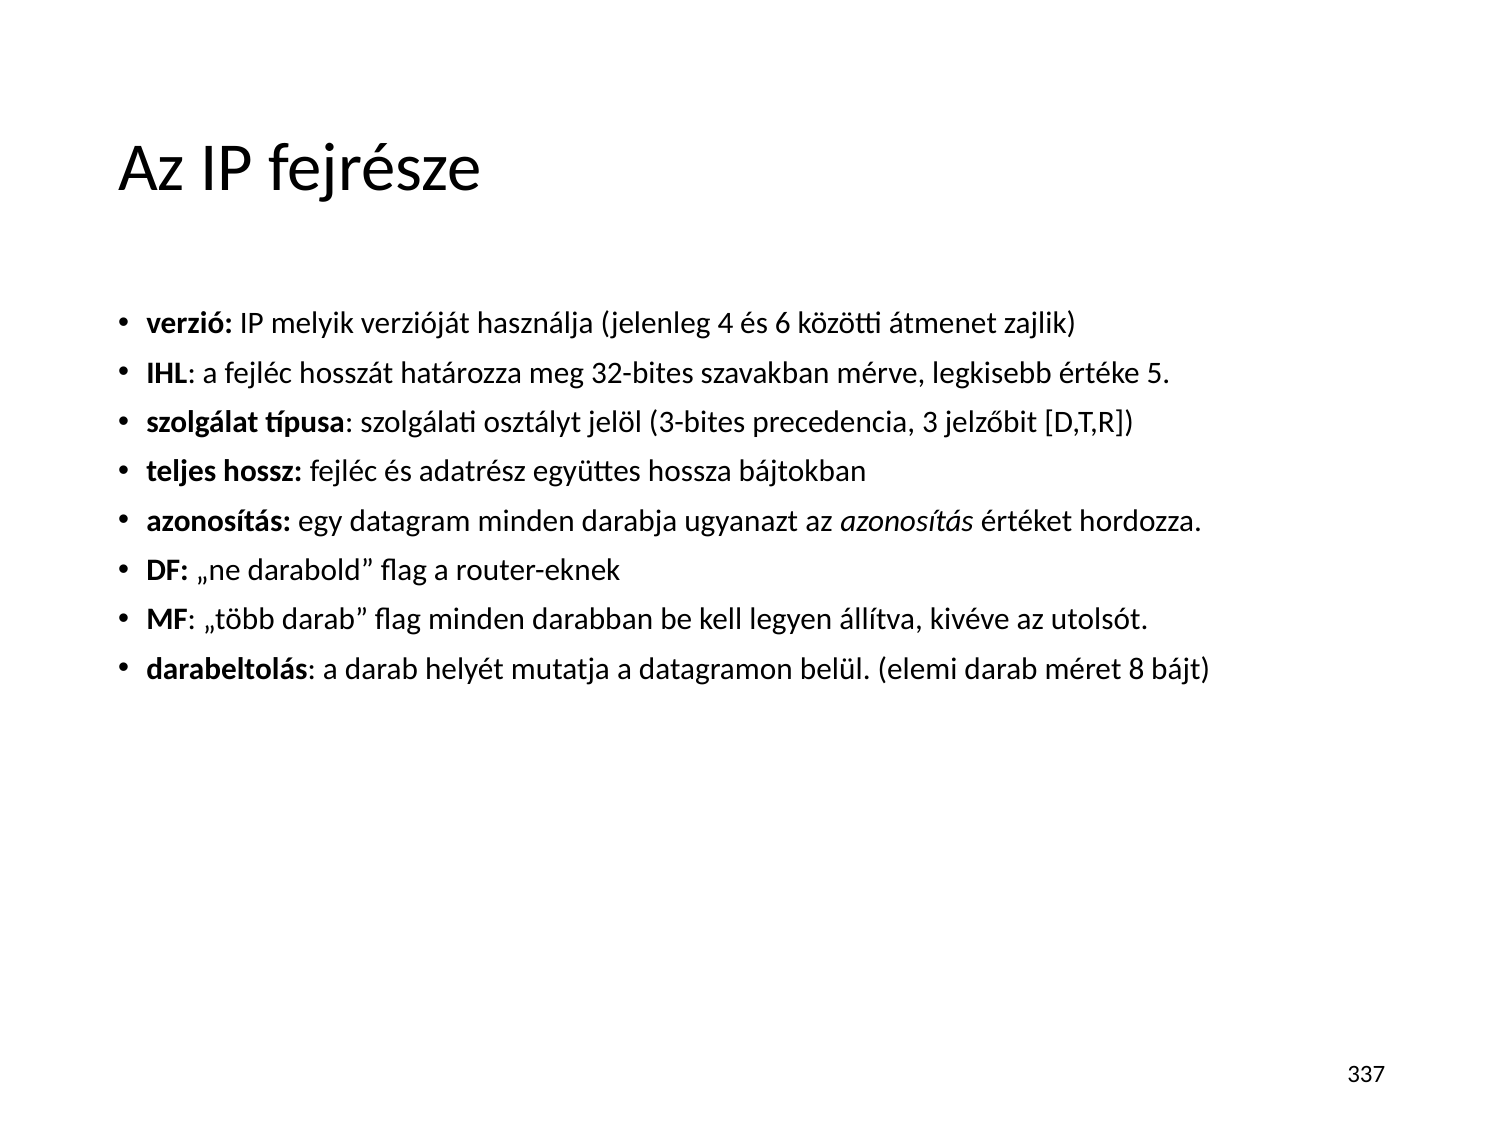

# Az IP fejrésze
verzió: IP melyik verzióját használja (jelenleg 4 és 6 közötti átmenet zajlik)
IHL: a fejléc hosszát határozza meg 32-bites szavakban mérve, legkisebb értéke 5.
szolgálat típusa: szolgálati osztályt jelöl (3-bites precedencia, 3 jelzőbit [D,T,R])
teljes hossz: fejléc és adatrész együttes hossza bájtokban
azonosítás: egy datagram minden darabja ugyanazt az azonosítás értéket hordozza.
DF: „ne darabold” flag a router-eknek
MF: „több darab” flag minden darabban be kell legyen állítva, kivéve az utolsót.
darabeltolás: a darab helyét mutatja a datagramon belül. (elemi darab méret 8 bájt)

337